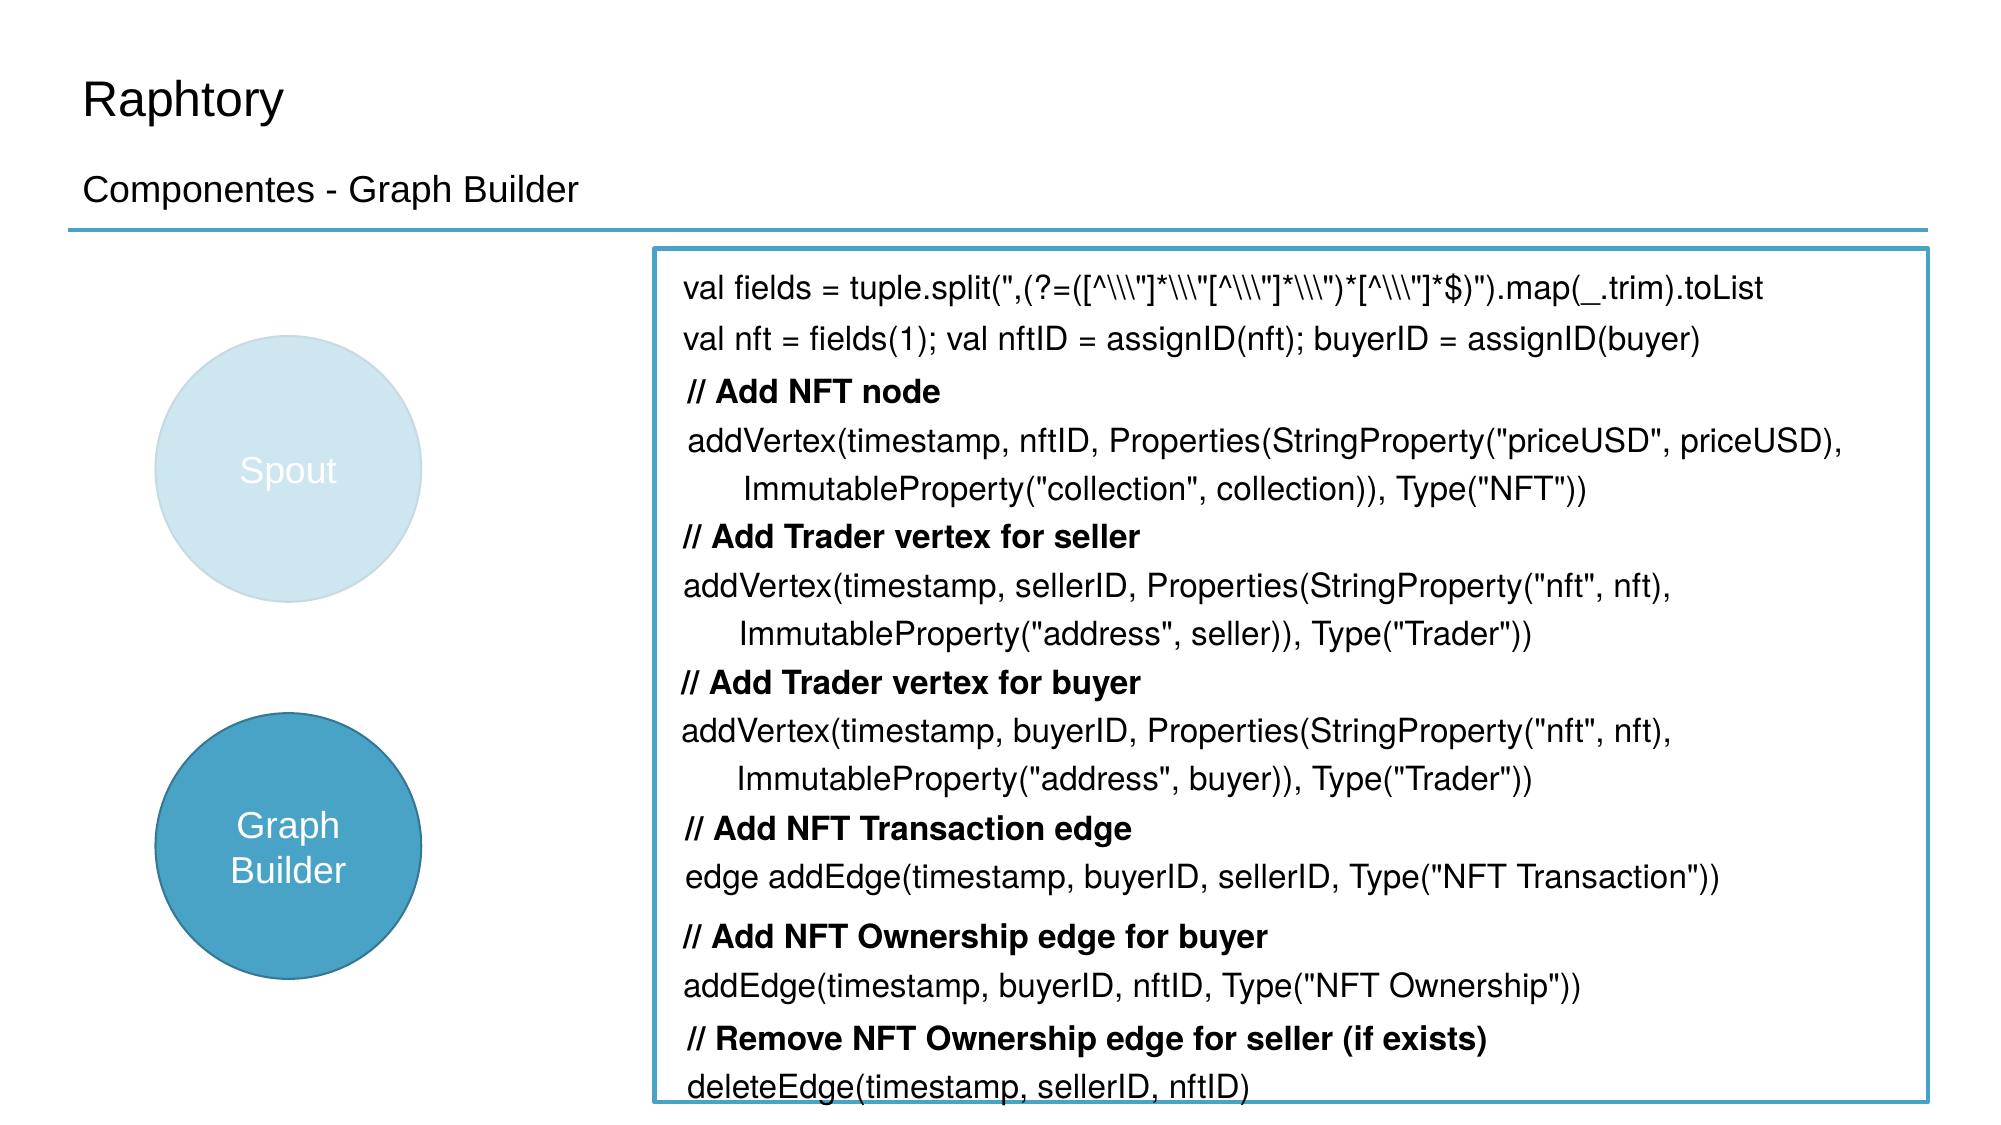

Raphtory
Componentes - Graph Builder

| val fields = tuple.split(",(?=([^\\\"]\*\\\"[^\\\"]\*\\\")\*[^\\\"]\*$)").map(\_.trim).toList |
| --- |

| val nft = fields(1); val nftID = assignID(nft); buyerID = assignID(buyer) |
| --- |
Spout
| // Add NFT node addVertex(timestamp, nftID, Properties(StringProperty("priceUSD", priceUSD), ImmutableProperty("collection", collection)), Type("NFT")) |
| --- |
| // Add Trader vertex for seller addVertex(timestamp, sellerID, Properties(StringProperty("nft", nft), ImmutableProperty("address", seller)), Type("Trader")) |
| --- |
| // Add Trader vertex for buyer addVertex(timestamp, buyerID, Properties(StringProperty("nft", nft), ImmutableProperty("address", buyer)), Type("Trader")) |
| --- |
Graph Builder
| // Add NFT Transaction edge edge addEdge(timestamp, buyerID, sellerID, Type("NFT Transaction")) |
| --- |
| // Add NFT Ownership edge for buyer addEdge(timestamp, buyerID, nftID, Type("NFT Ownership")) |
| --- |
| // Remove NFT Ownership edge for seller (if exists) deleteEdge(timestamp, sellerID, nftID) |
| --- |